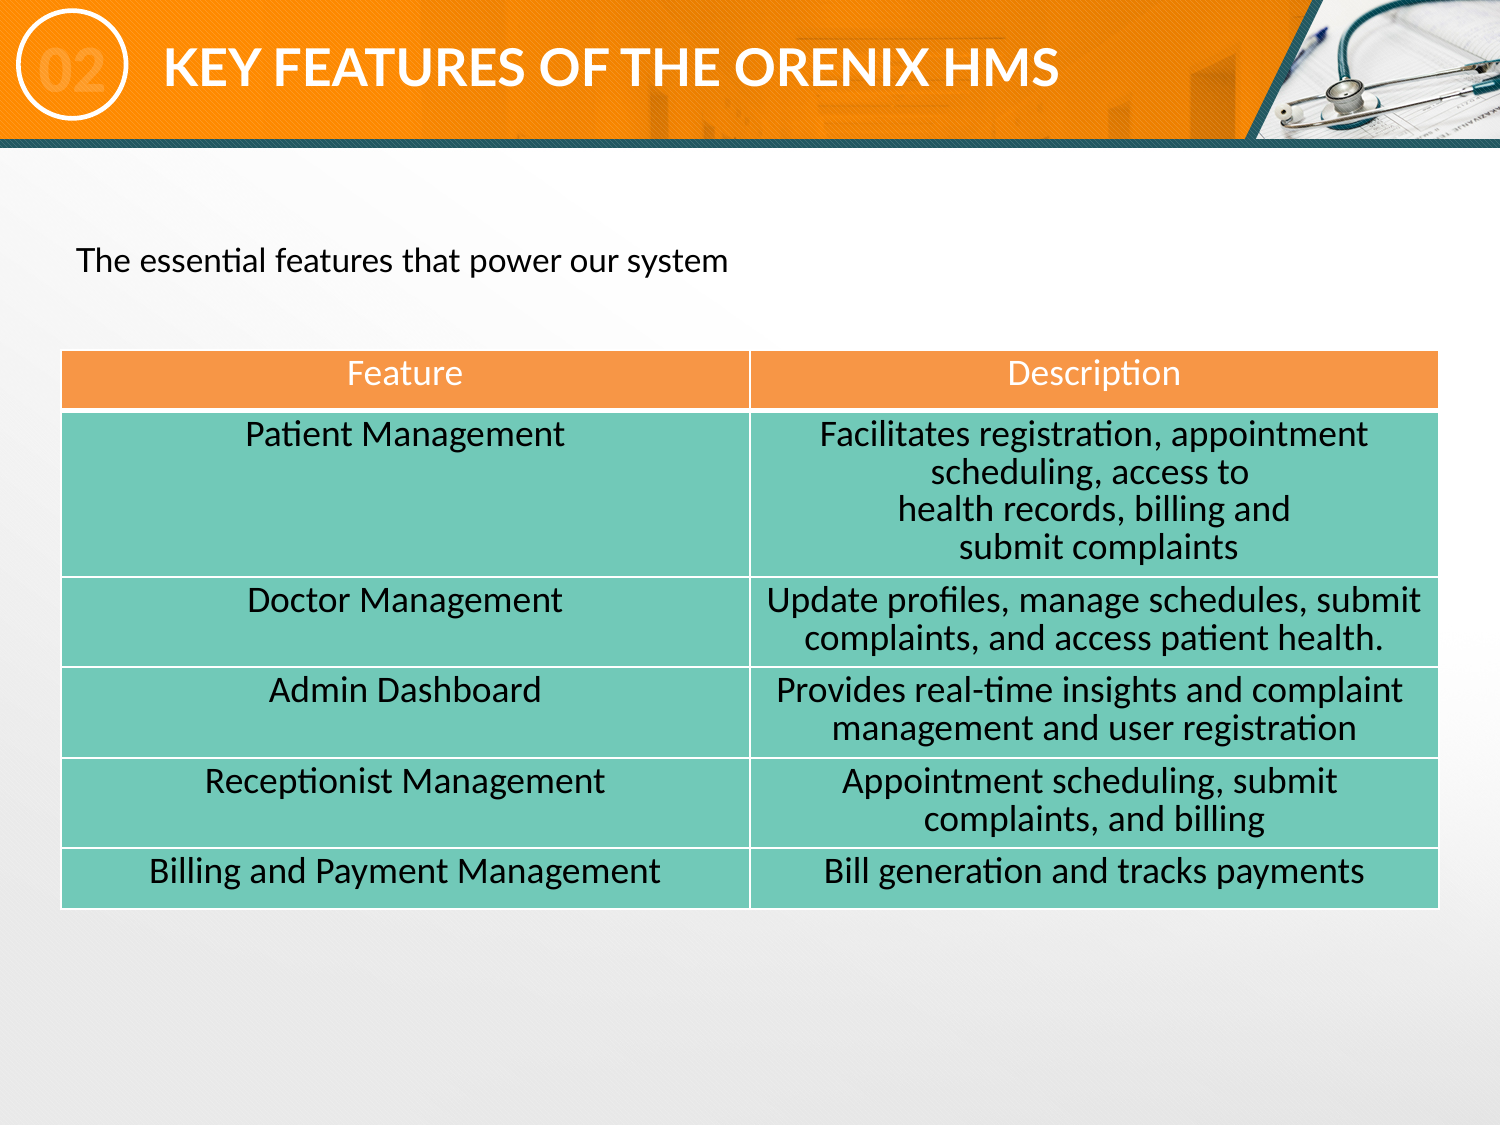

# Key Features of the Orenix HMS

02
The essential features that power our system

| Feature | Description |
| --- | --- |
| Patient Management | Facilitates registration, appointment scheduling, access to health records, billing and submit complaints |
| Doctor Management | Update profiles, manage schedules, submit complaints, and access patient health. |
| Admin Dashboard | Provides real-time insights and complaint management and user registration |
| Receptionist Management | Appointment scheduling, submit complaints, and billing |
| Billing and Payment Management | Bill generation and tracks payments |